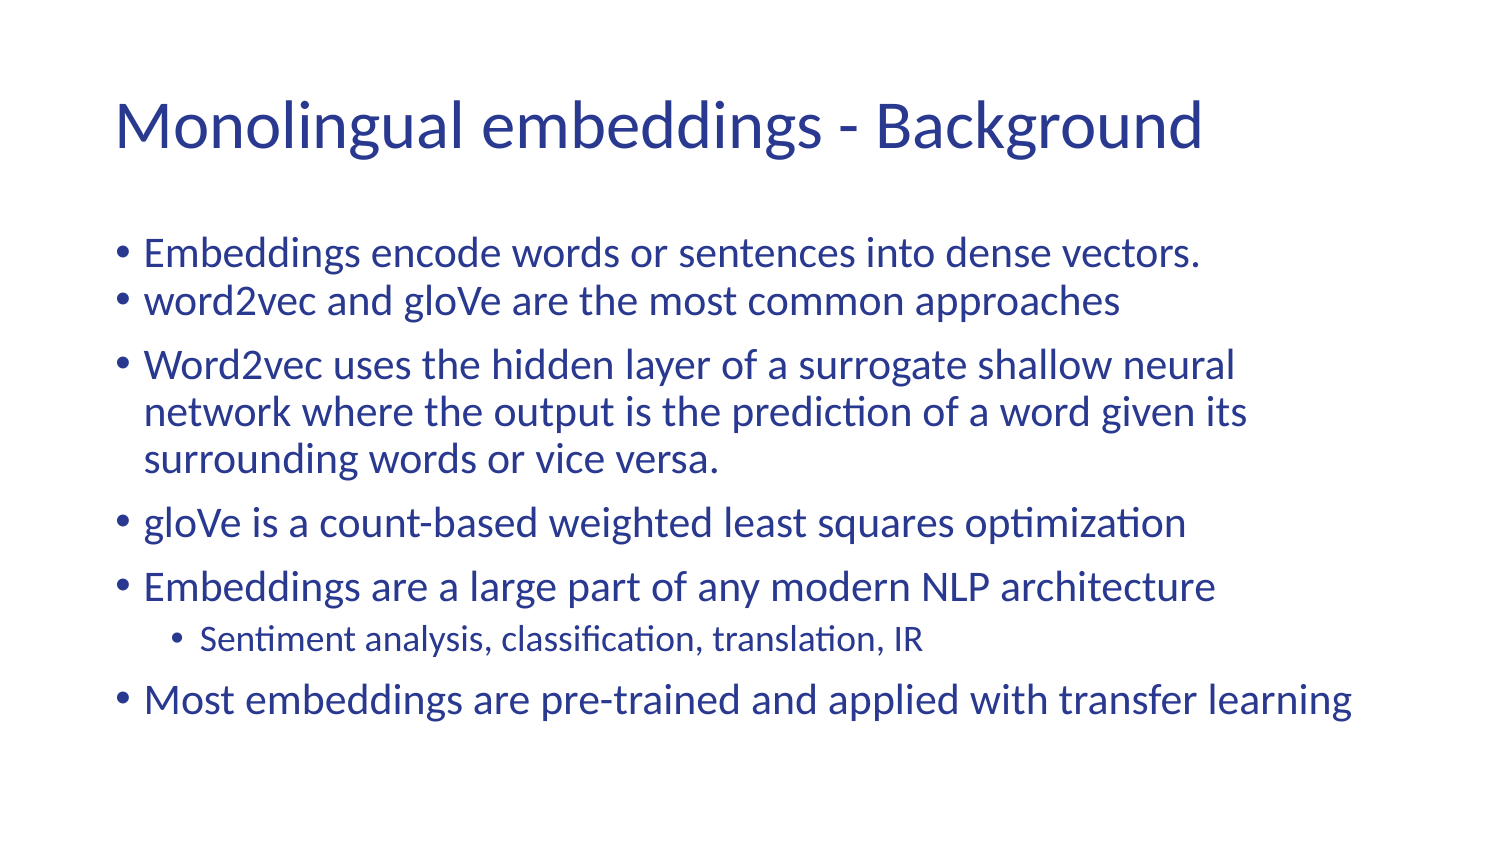

# Monolingual embeddings - Background
Embeddings encode words or sentences into dense vectors.
word2vec and gloVe are the most common approaches
Word2vec uses the hidden layer of a surrogate shallow neural network where the output is the prediction of a word given its surrounding words or vice versa.
gloVe is a count-based weighted least squares optimization
Embeddings are a large part of any modern NLP architecture
Sentiment analysis, classification, translation, IR
Most embeddings are pre-trained and applied with transfer learning